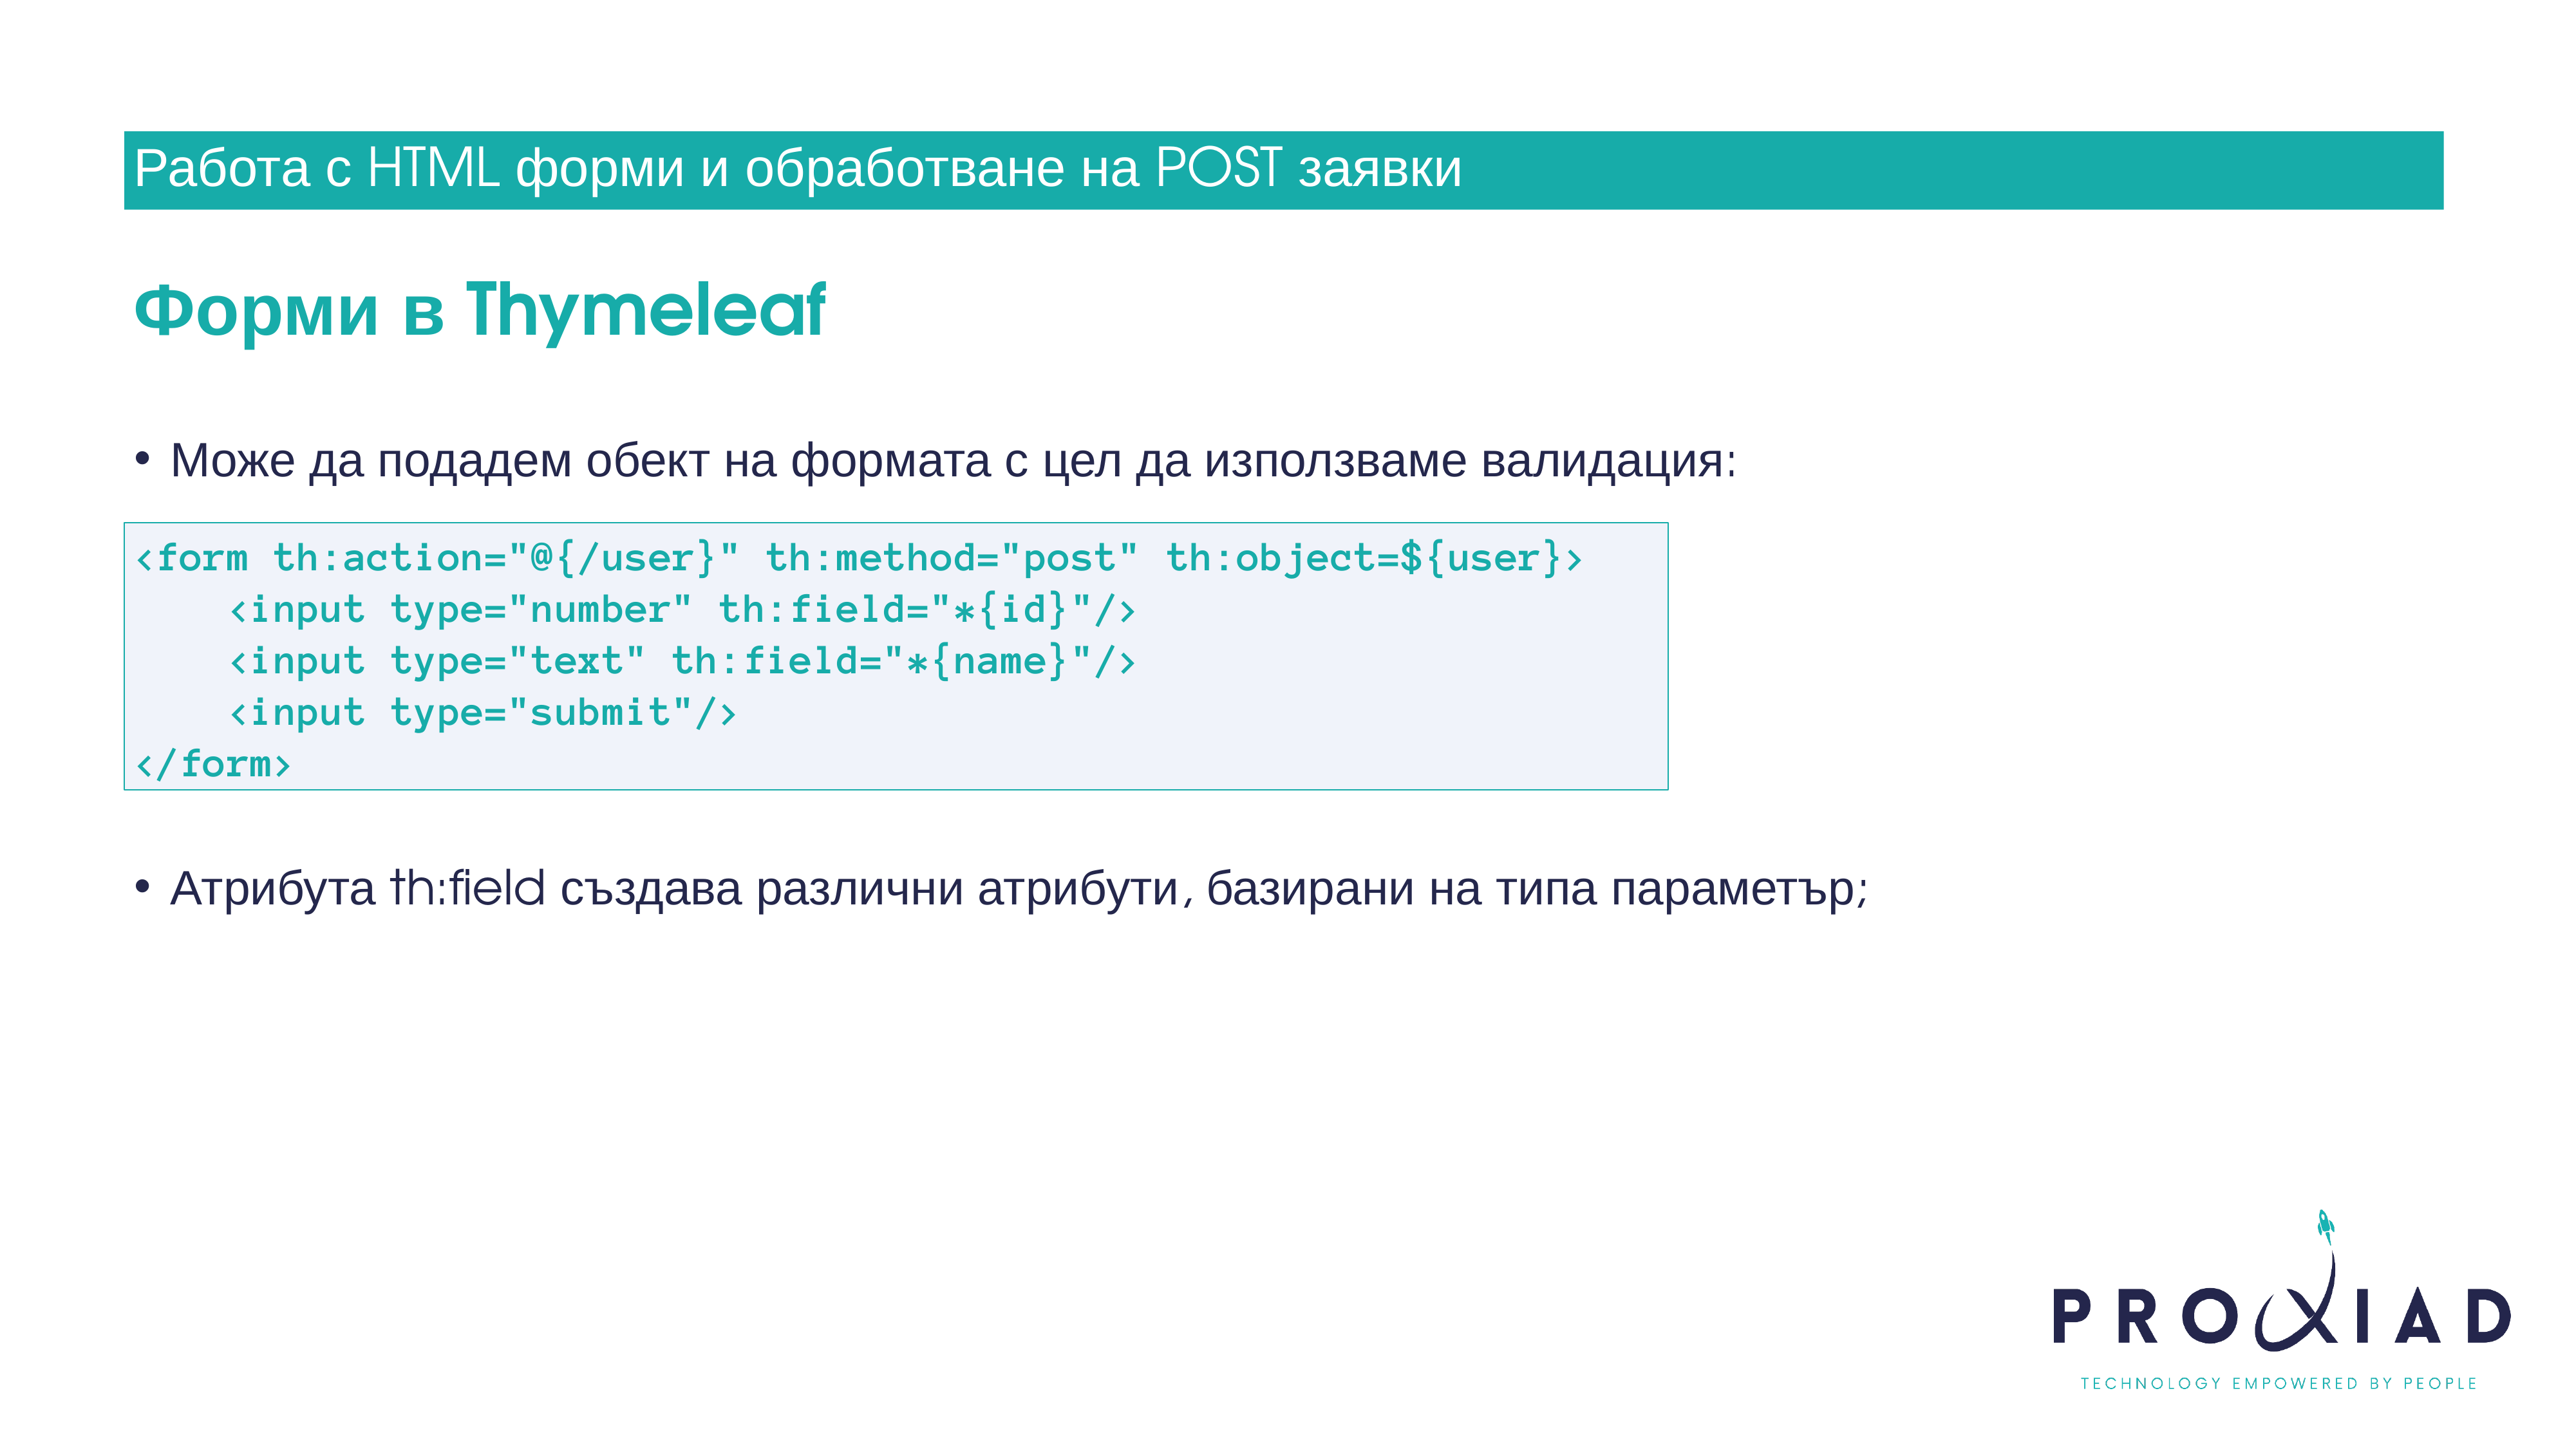

Работа с HTML форми и обработване на POST заявки
Форми в Thymeleaf
Може да подадем обект на формата с цел да използваме валидация:

Атрибута th:field създава различни атрибути, базирани на типа параметър;
<form th:action="@{/user}" th:method="post" th:object=${user}>
    <input type="number" th:field="*{id}"/>
    <input type="text" th:field="*{name}"/>
    <input type="submit"/>
</form>